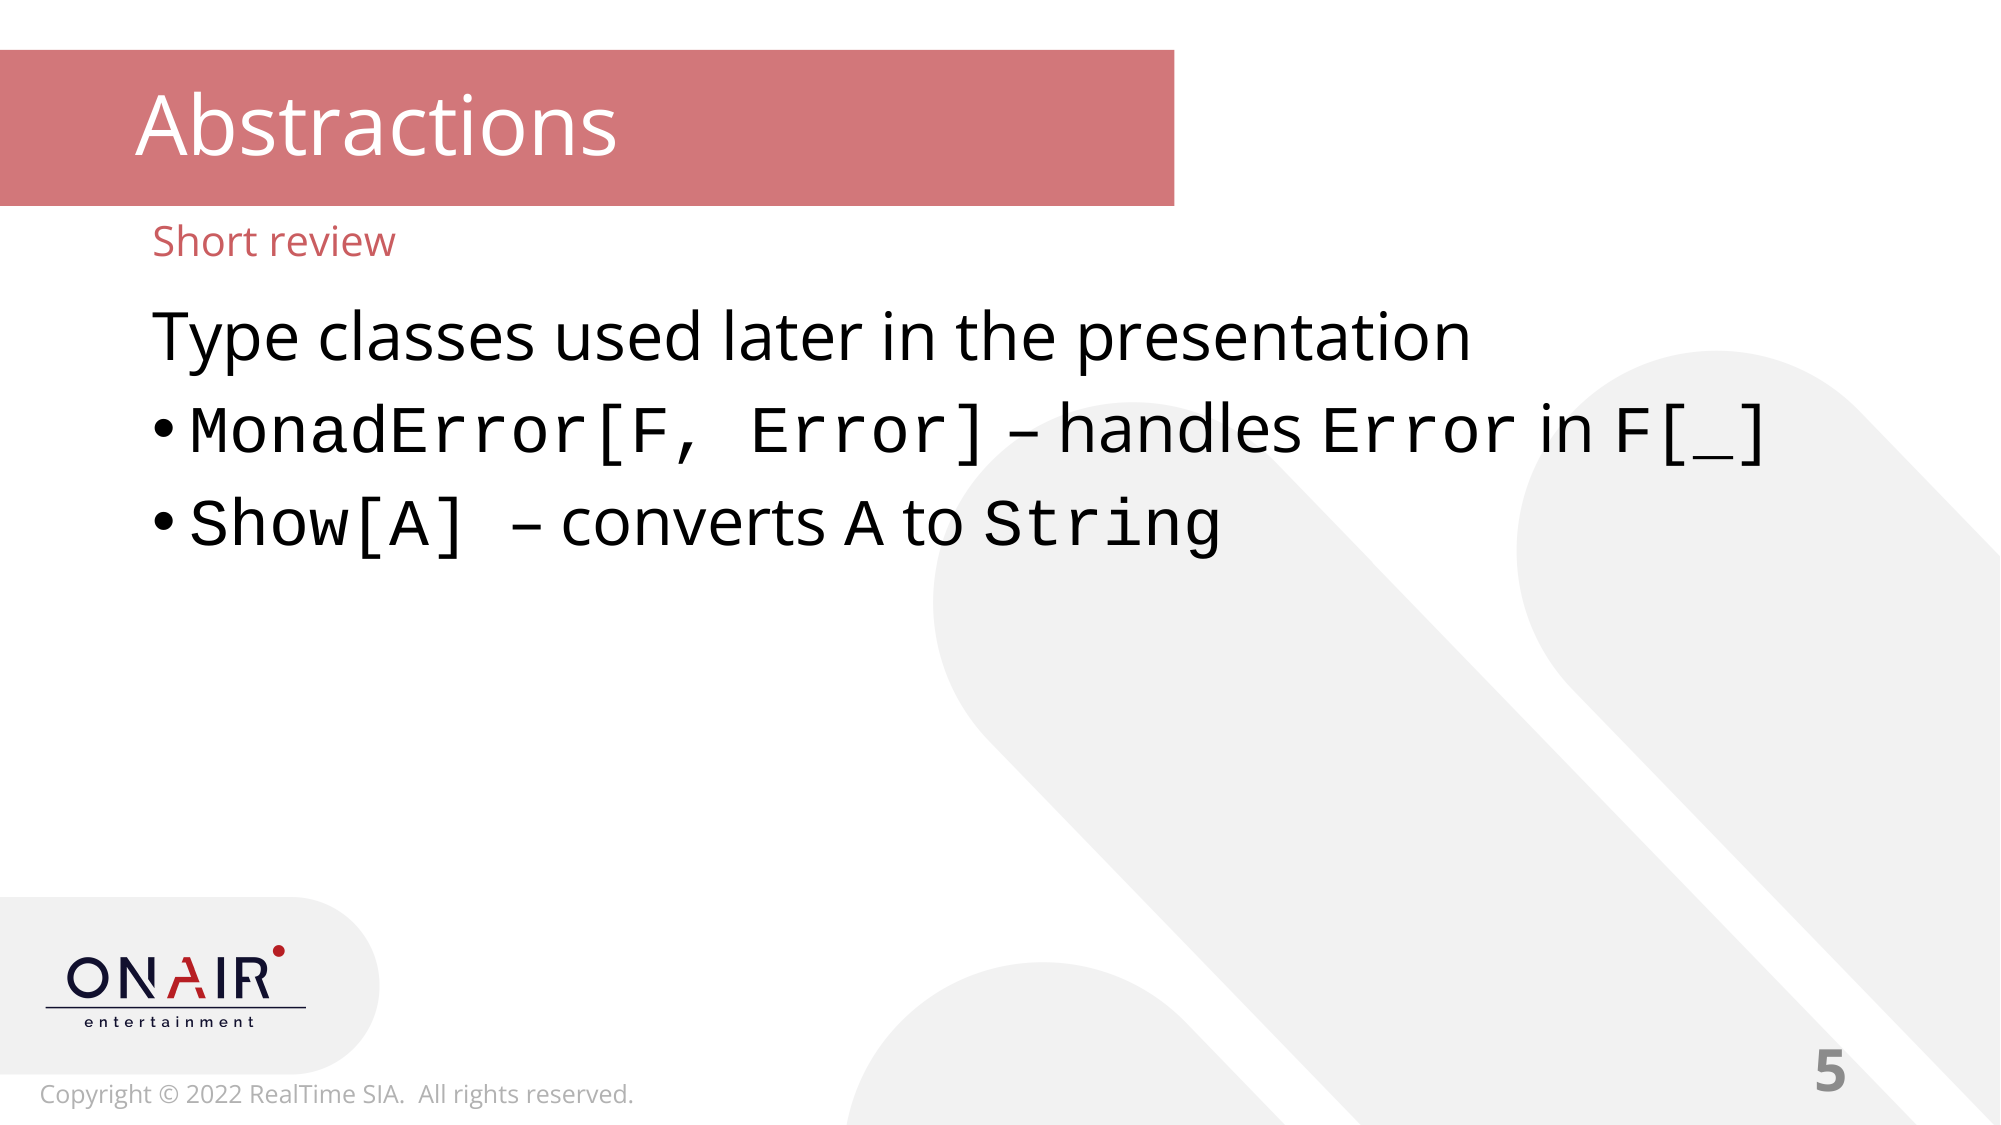

# Abstractions
Short review
Type classes used later in the presentation
MonadError[F, Error] – handles Error in F[_]
Show[A] – converts A to String

5
Copyright © 2022 RealTime SIA.  All rights reserved.